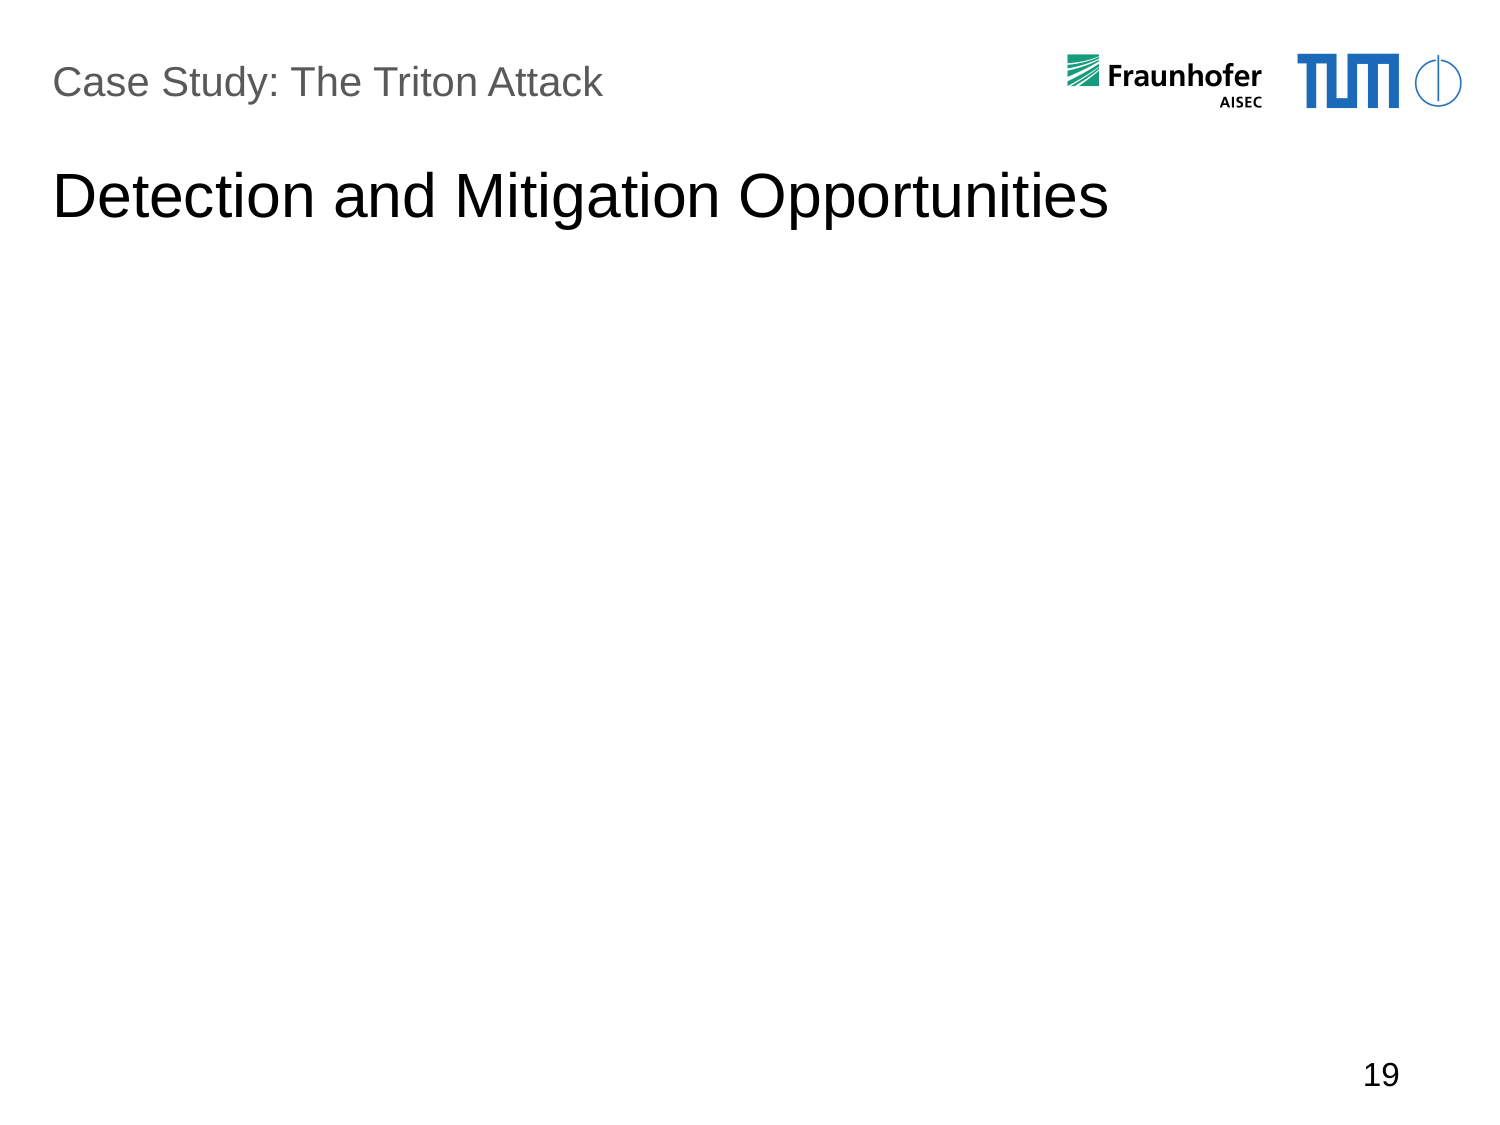

Case Study: The Triton Attack
# Detection and Mitigation Opportunities

19